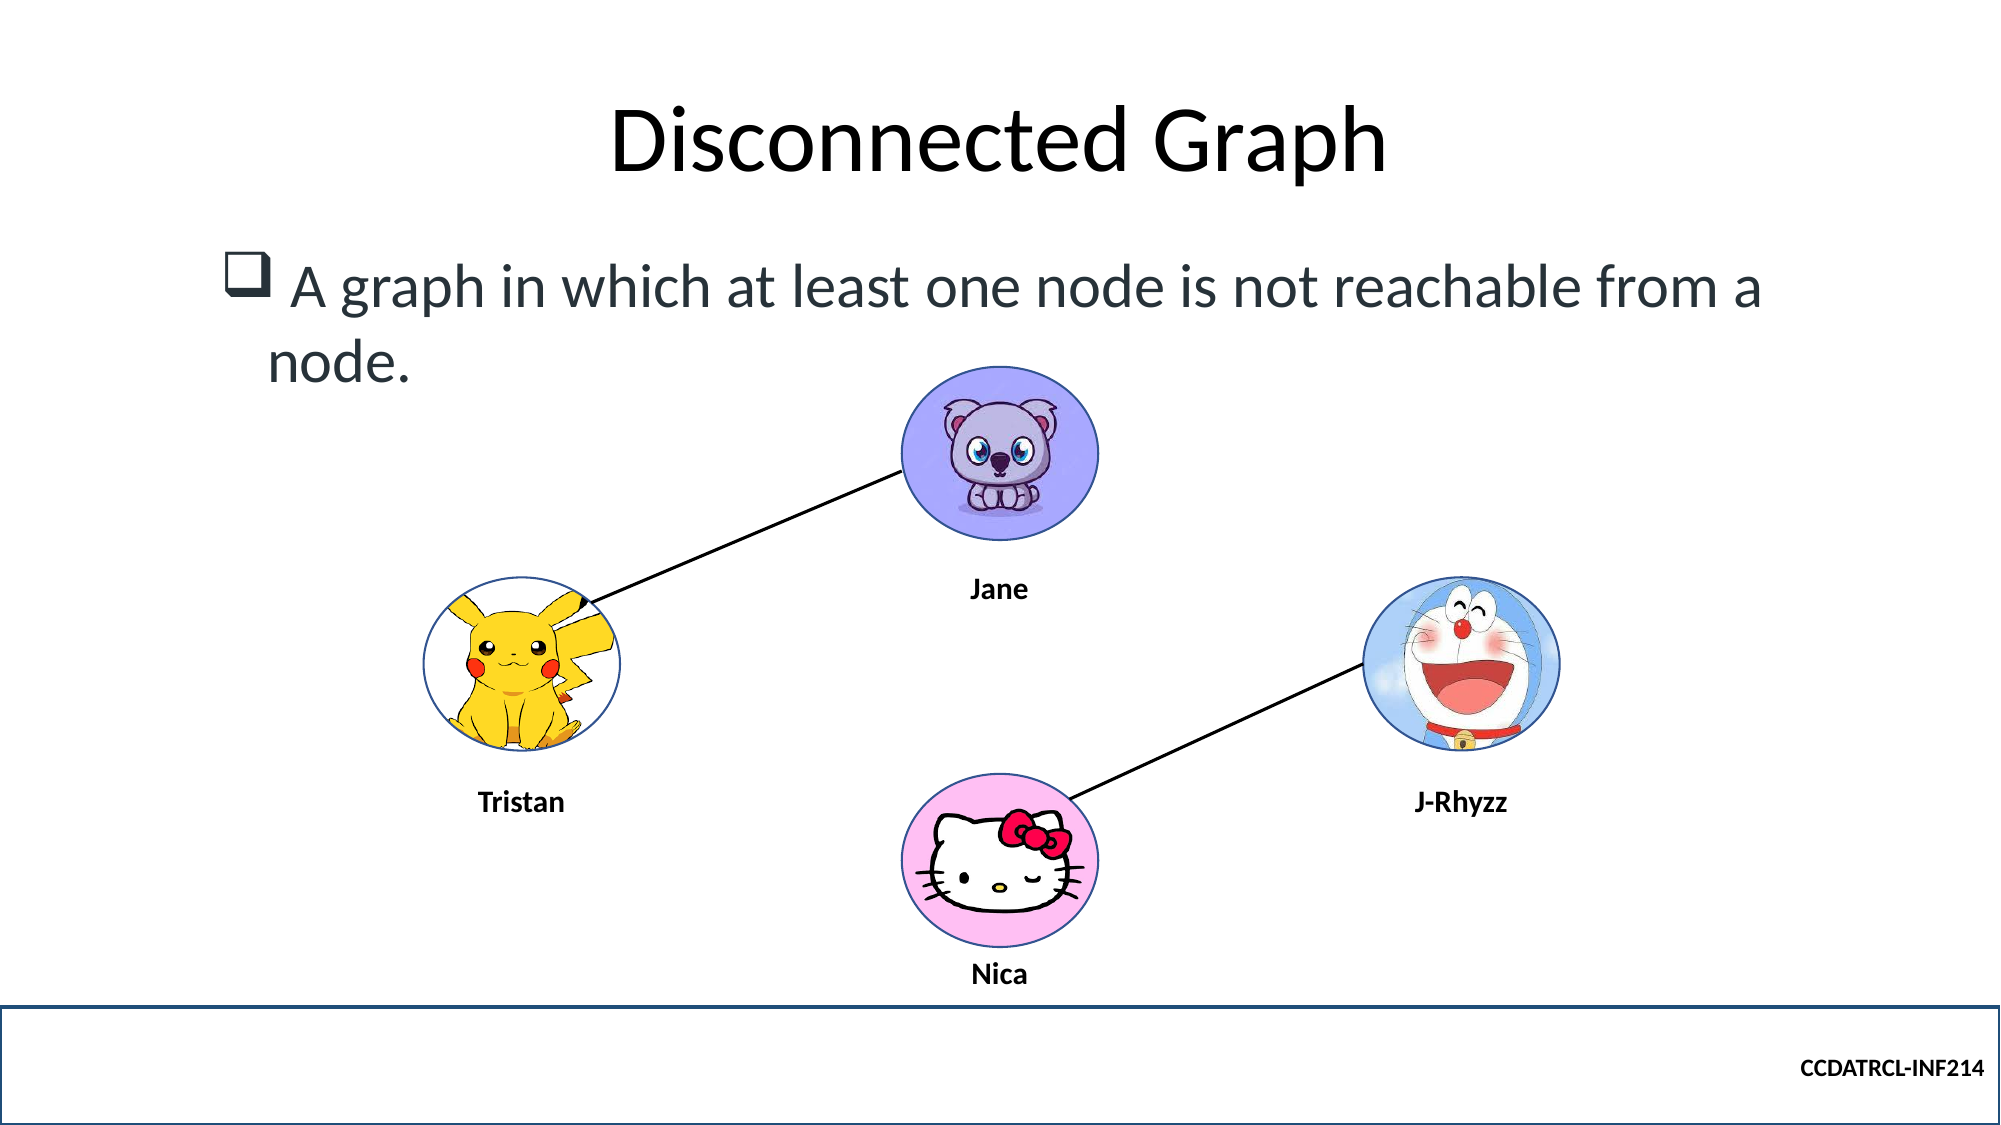

# Disconnected Graph
 A graph in which at least one node is not reachable from a node.

Jane

Tristan

J-Rhyzz
Nica
CCDATRCL-INF214